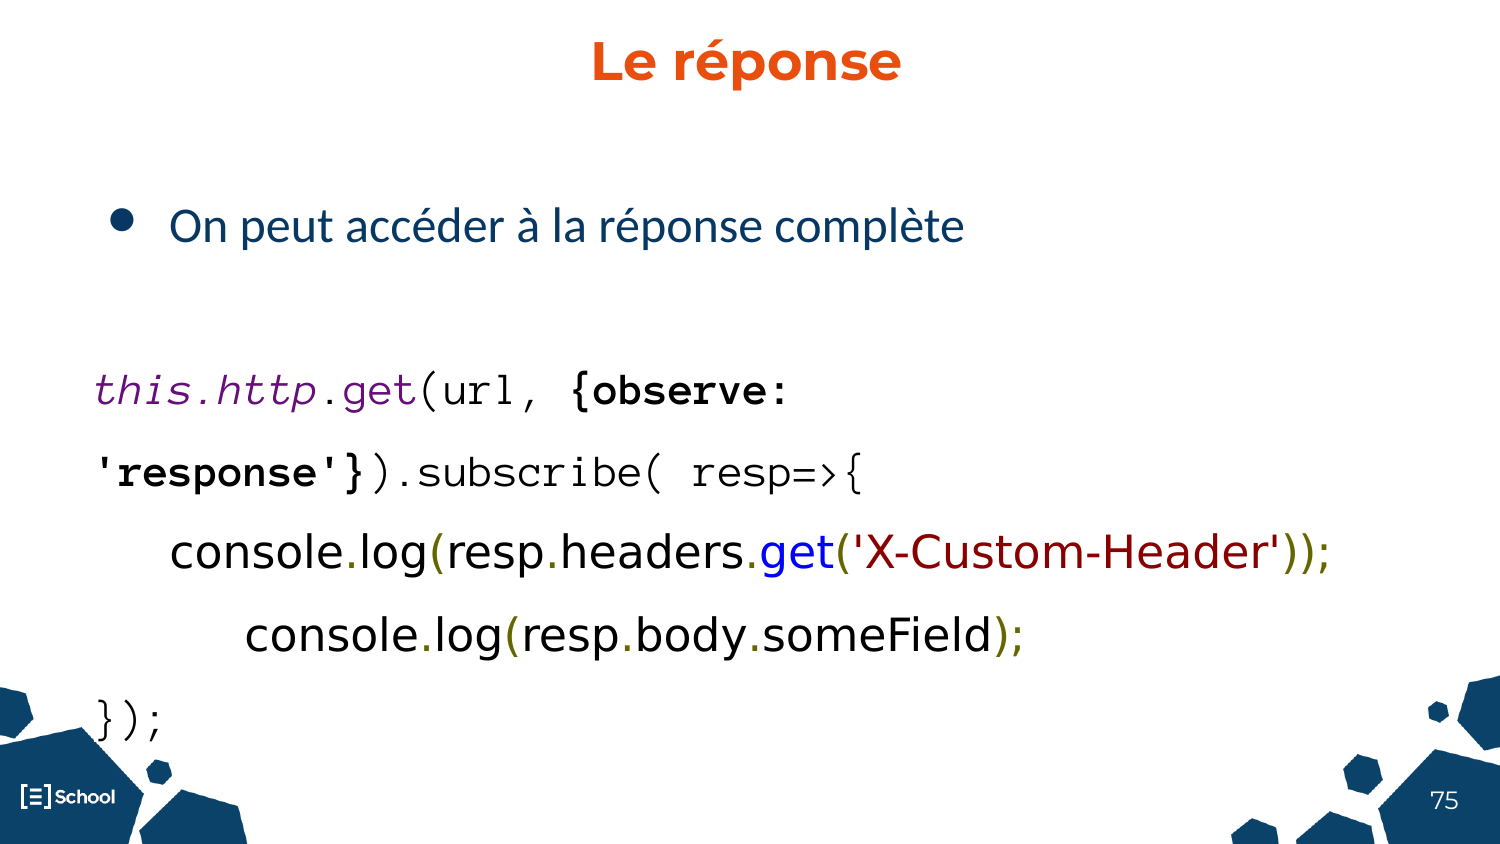

Le réponse
On peut accéder à la réponse complète
this.http.get(url, {observe: 'response'}).subscribe( resp=>{
console.log(resp.headers.get('X-Custom-Header'));
	console.log(resp.body.someField);
});
75